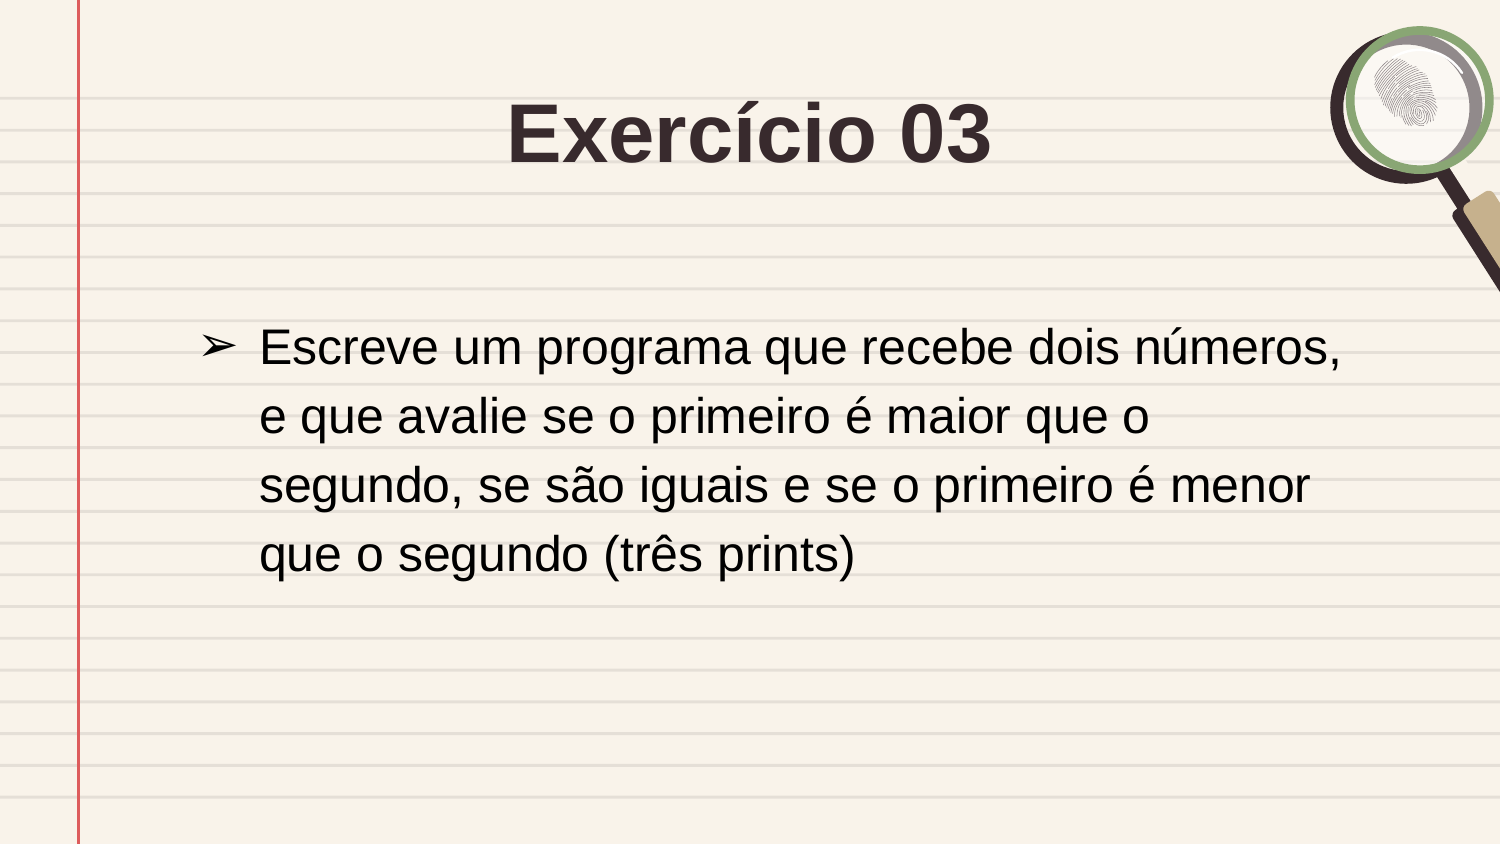

# Exercício 03
​Escreve um programa que recebe dois números, e que avalie se o primeiro é maior que o segundo, se são iguais e se o primeiro é menor que o segundo (três prints)